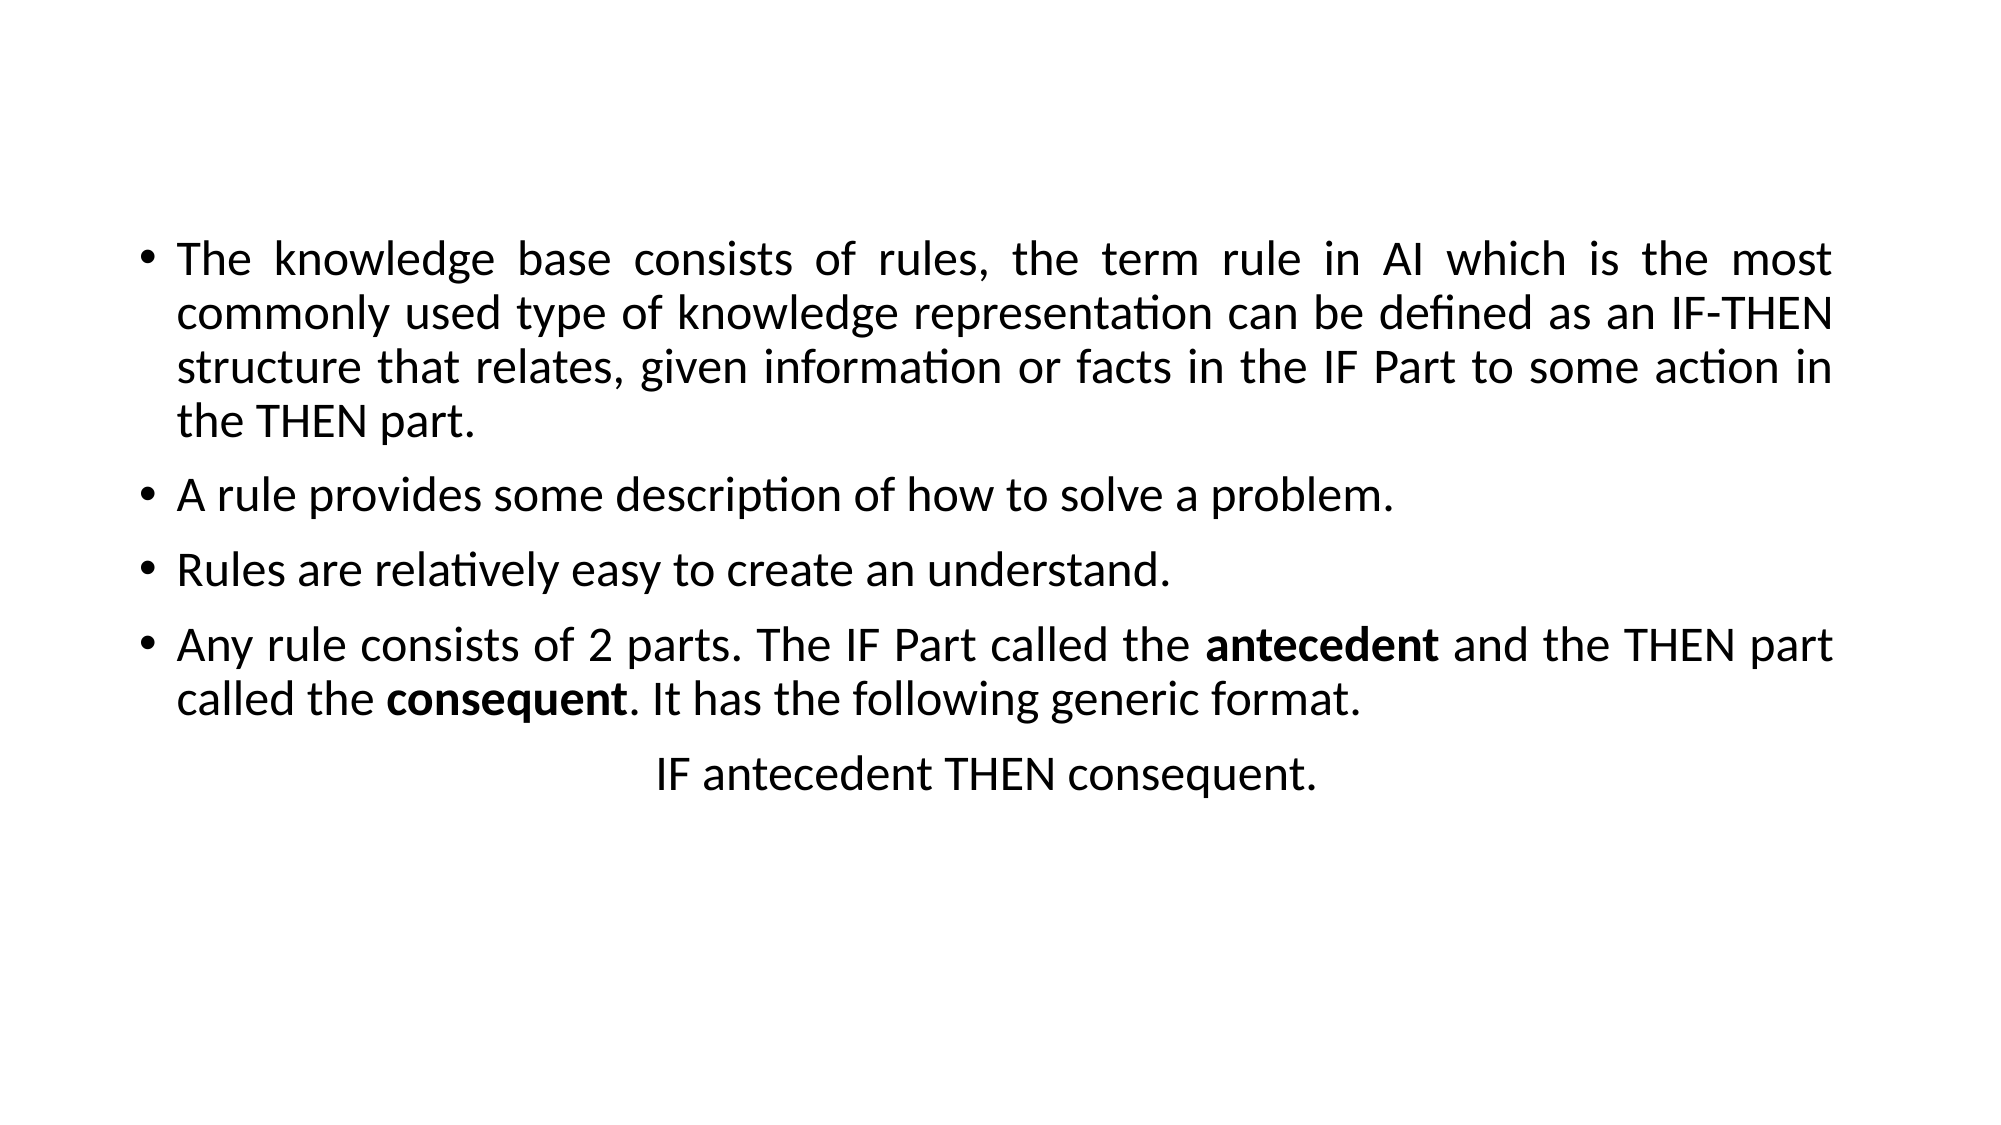

The knowledge base consists of rules, the term rule in AI which is the most commonly used type of knowledge representation can be defined as an IF-THEN structure that relates, given information or facts in the IF Part to some action in the THEN part.
A rule provides some description of how to solve a problem.
Rules are relatively easy to create an understand.
Any rule consists of 2 parts. The IF Part called the antecedent and the THEN part called the consequent. It has the following generic format.
IF antecedent THEN consequent.